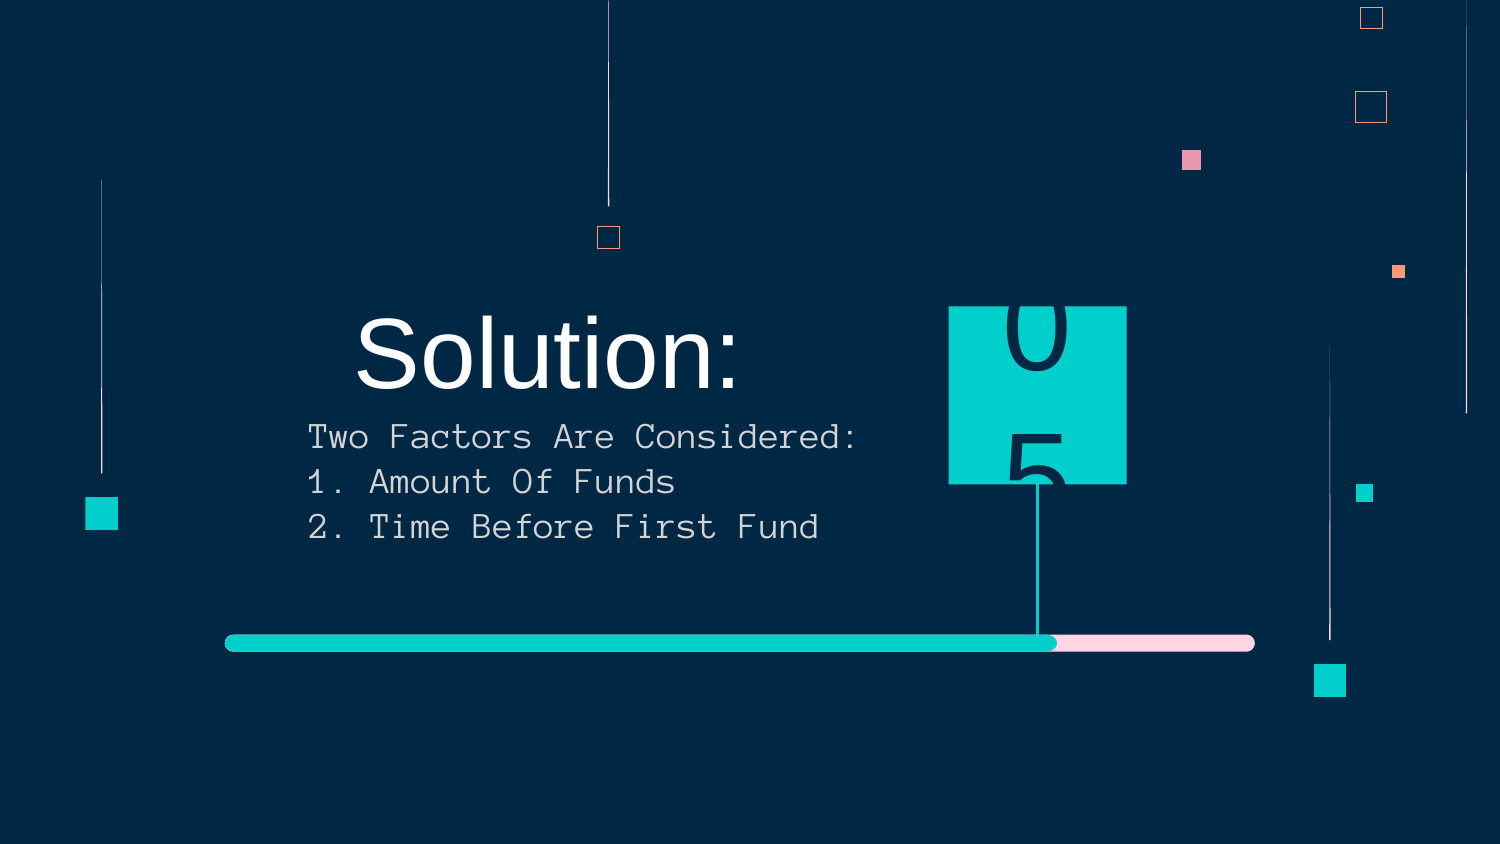

# Solution:

05
Two Factors Are Considered:
1. Amount Of Funds
2. Time Before First Fund